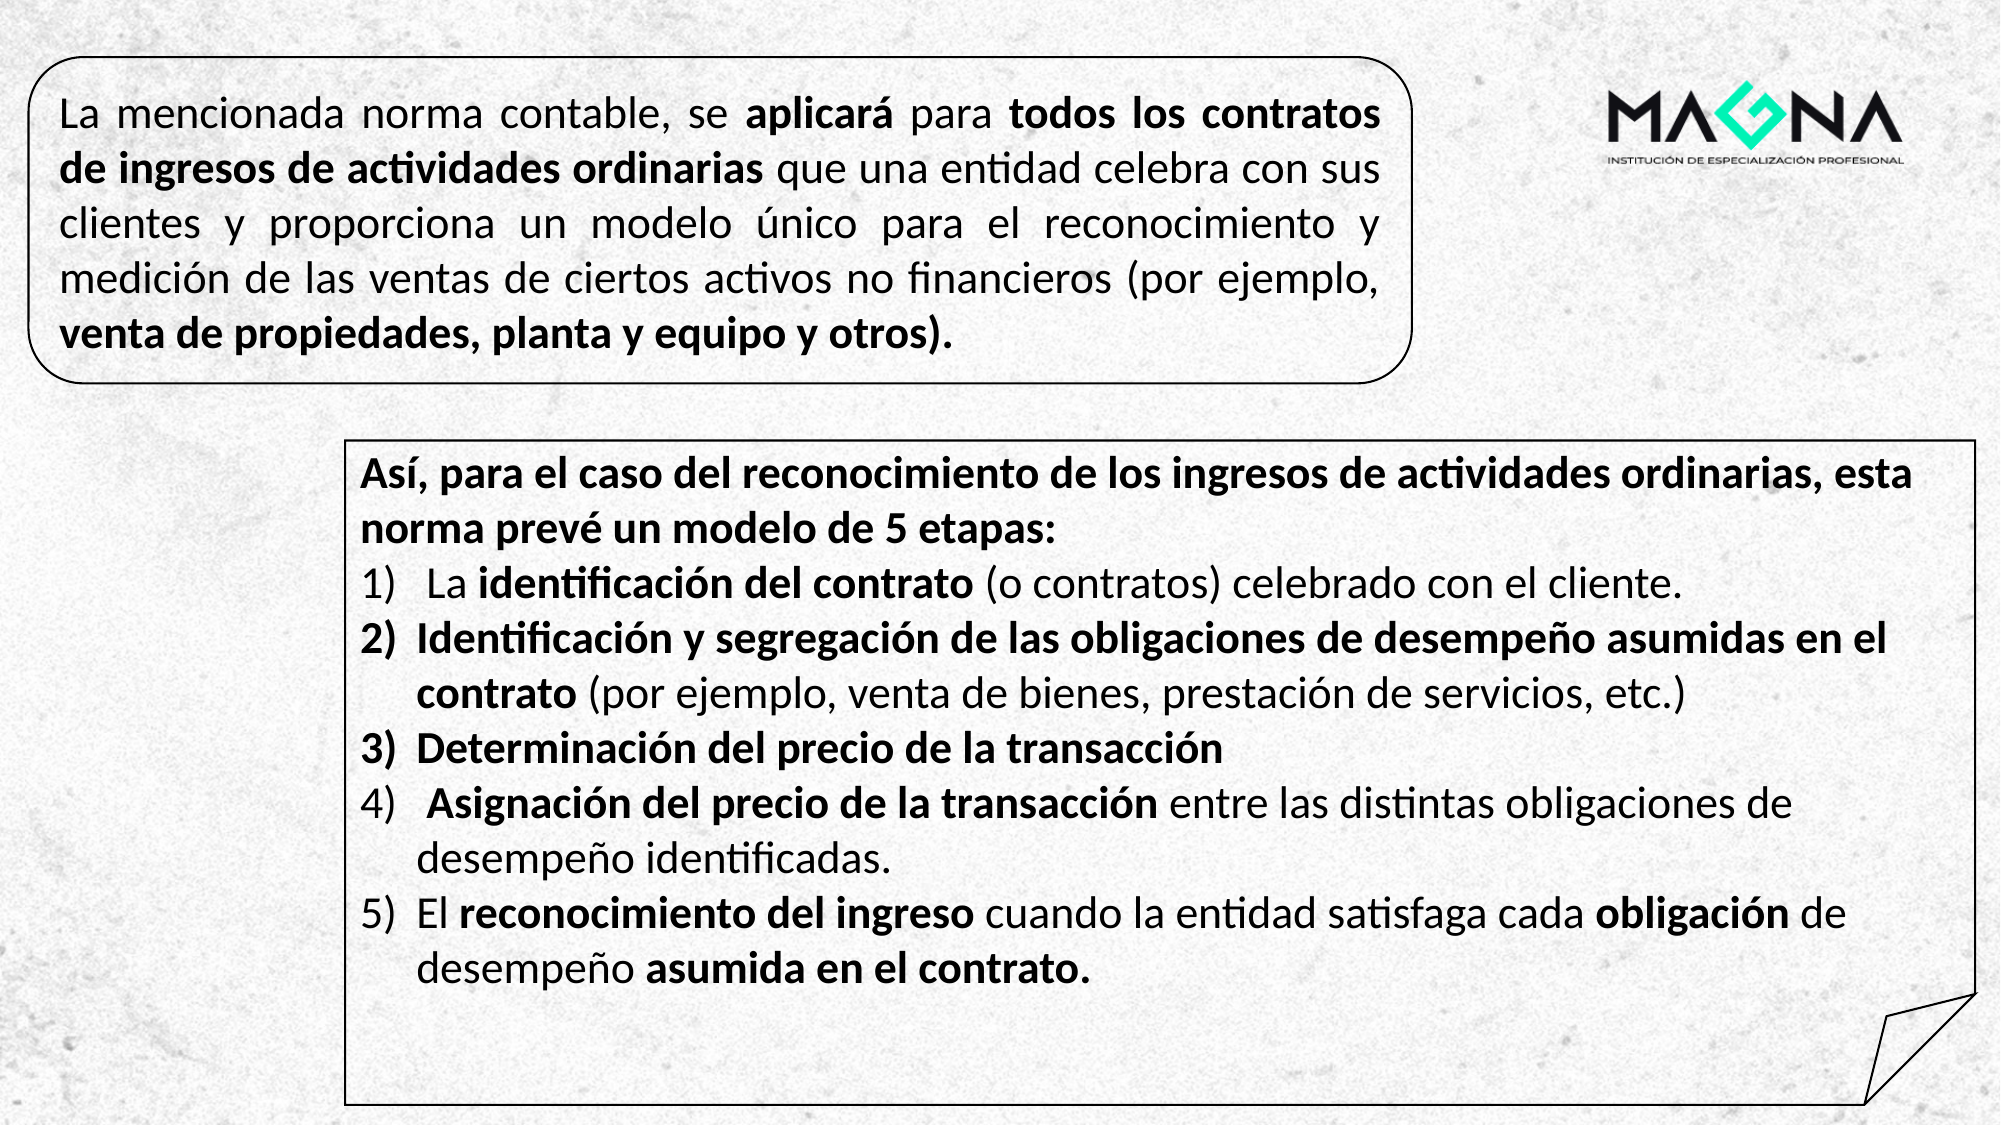

La mencionada norma contable, se aplicará para todos los contratos de ingresos de actividades ordinarias que una entidad celebra con sus clientes y proporciona un modelo único para el reconocimiento y medición de las ventas de ciertos activos no financieros (por ejemplo, venta de propiedades, planta y equipo y otros).
Así, para el caso del reconocimiento de los ingresos de actividades ordinarias, esta norma prevé un modelo de 5 etapas:
 La identificación del contrato (o contratos) celebrado con el cliente.
Identificación y segregación de las obligaciones de desempeño asumidas en el contrato (por ejemplo, venta de bienes, prestación de servicios, etc.)
Determinación del precio de la transacción
 Asignación del precio de la transacción entre las distintas obligaciones de desempeño identificadas.
El reconocimiento del ingreso cuando la entidad satisfaga cada obligación de desempeño asumida en el contrato.